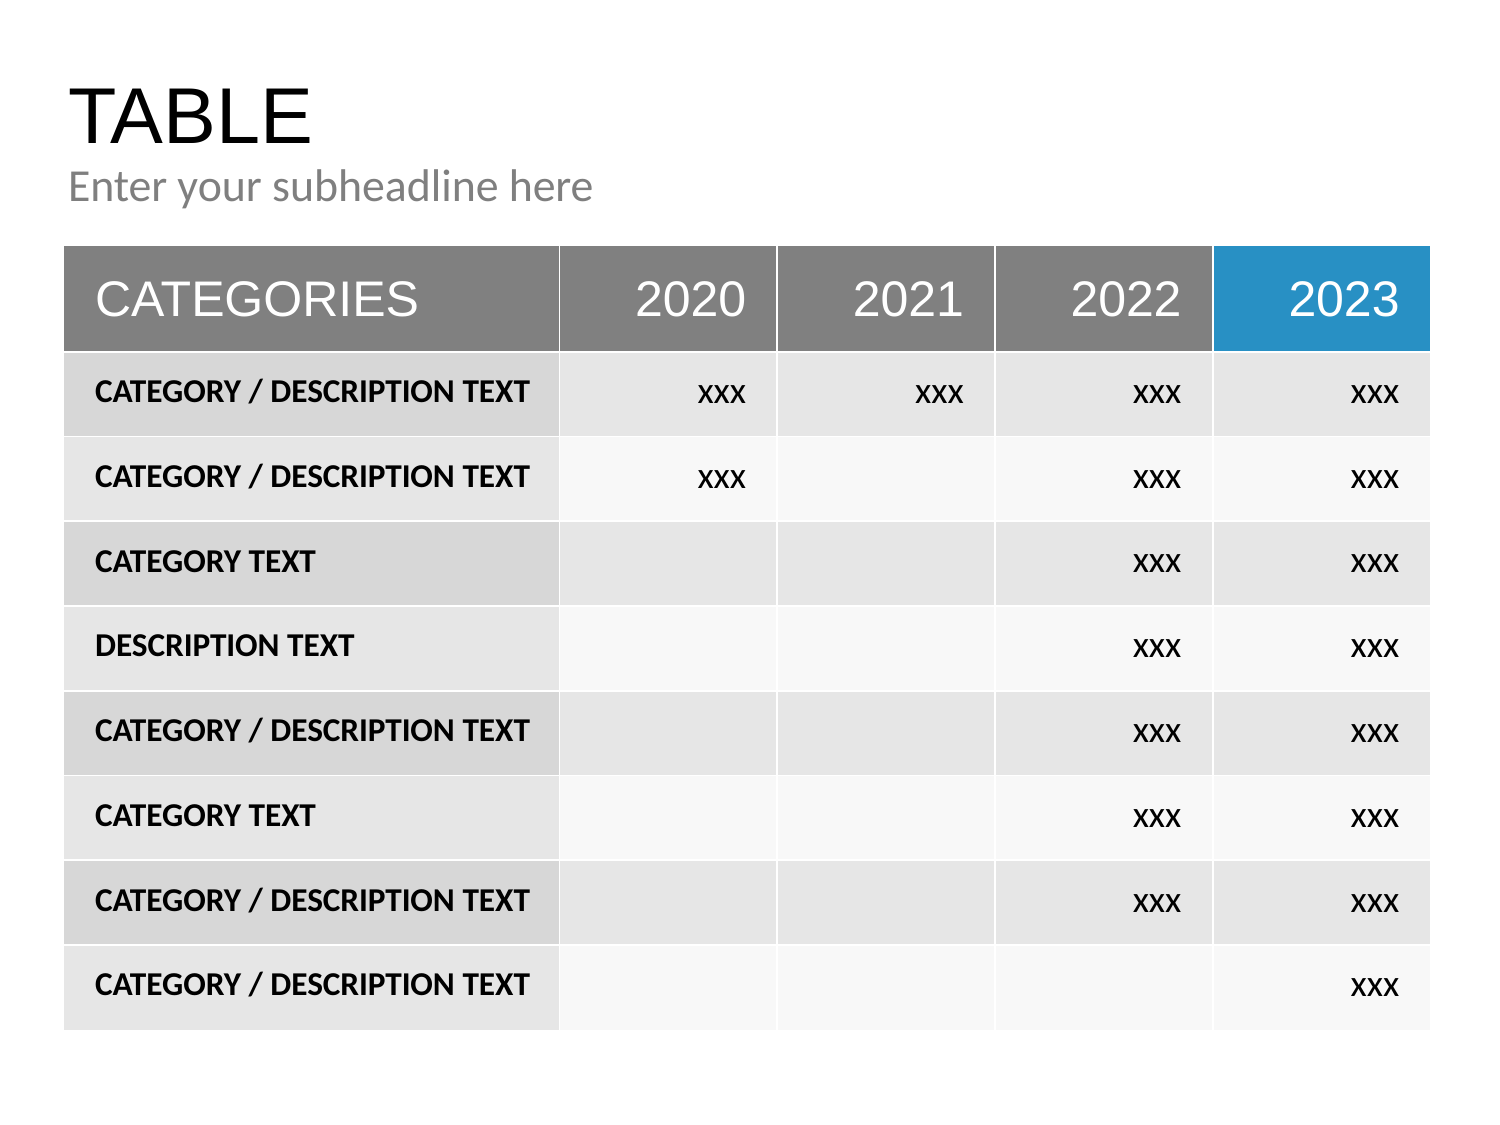

# TABLE
Enter your subheadline here
| CATEGORIES | 2020 | 2021 | 2022 | 2023 |
| --- | --- | --- | --- | --- |
| CATEGORY / DESCRIPTION TEXT | xxx | xxx | xxx | xxx |
| CATEGORY / DESCRIPTION TEXT | xxx |  | xxx | xxx |
| CATEGORY TEXT |  |  | xxx | xxx |
| DESCRIPTION TEXT |  |  | xxx | xxx |
| CATEGORY / DESCRIPTION TEXT |  |  | xxx | xxx |
| CATEGORY TEXT |  |  | xxx | xxx |
| CATEGORY / DESCRIPTION TEXT |  |  | xxx | xxx |
| CATEGORY / DESCRIPTION TEXT |  |  |  | xxx |